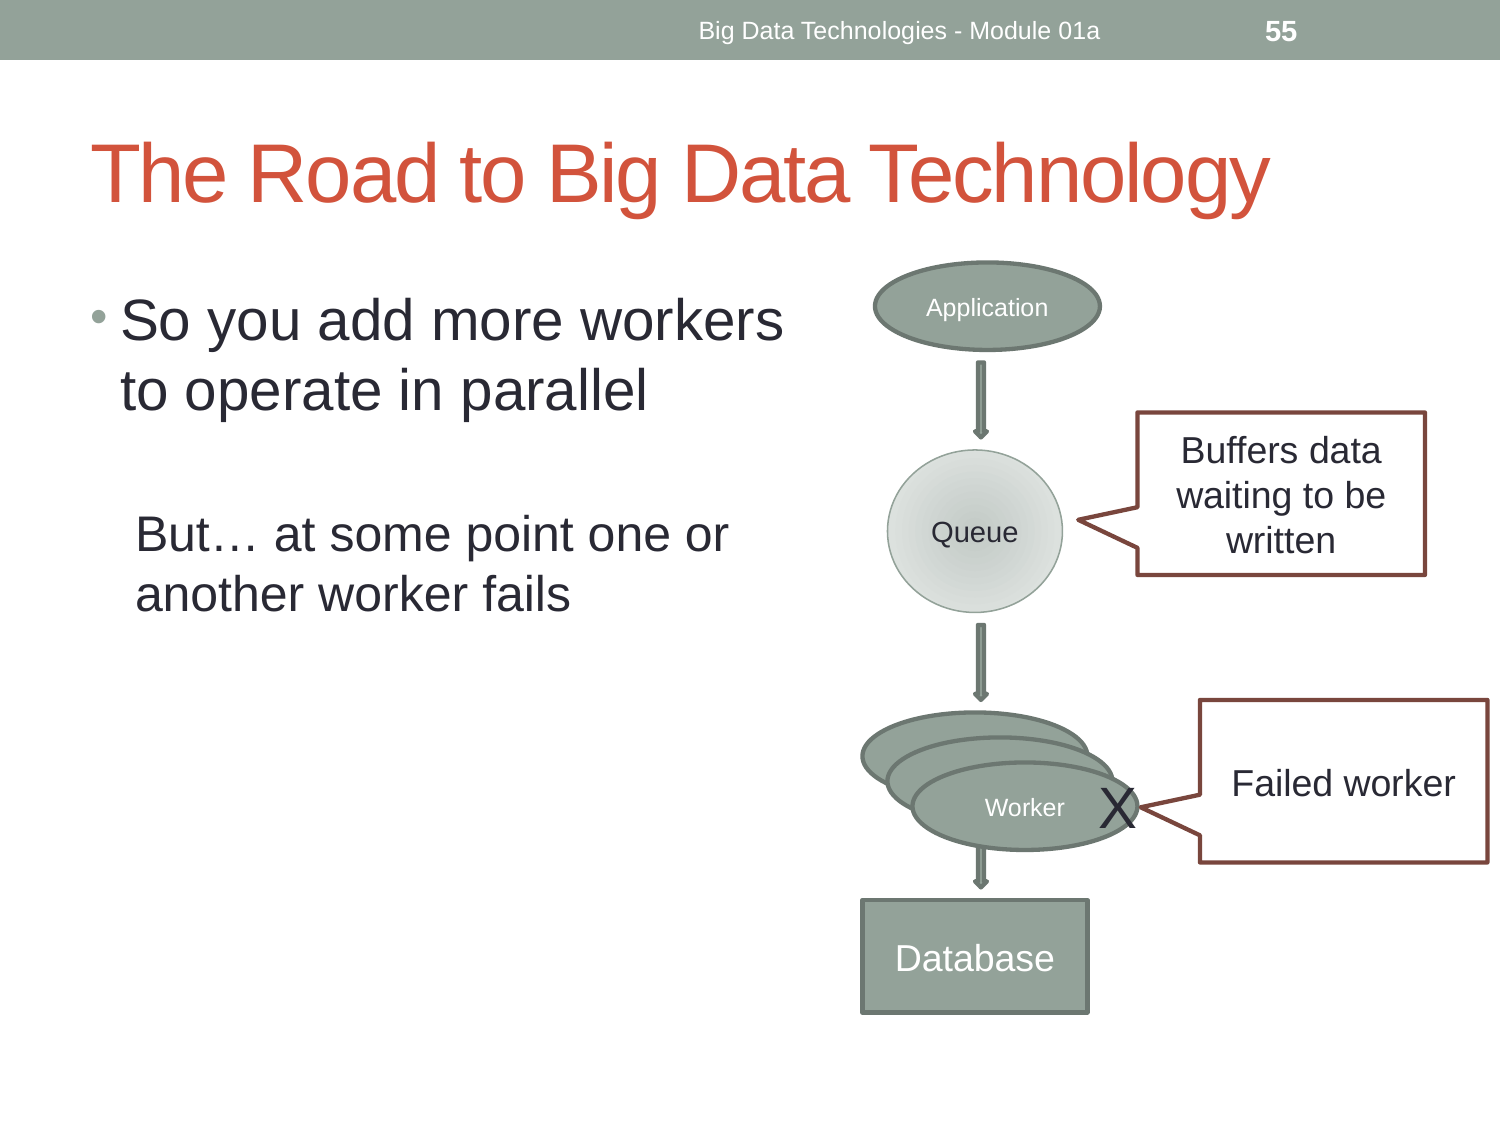

Big Data Technologies - Module 01a
55
# The Road to Big Data Technology
Application
So you add more workers to operate in parallel

But… at some point one or another worker fails

Buffers data waiting to be written
Queue

Failed worker
Worker
Worker
Worker
X

Database